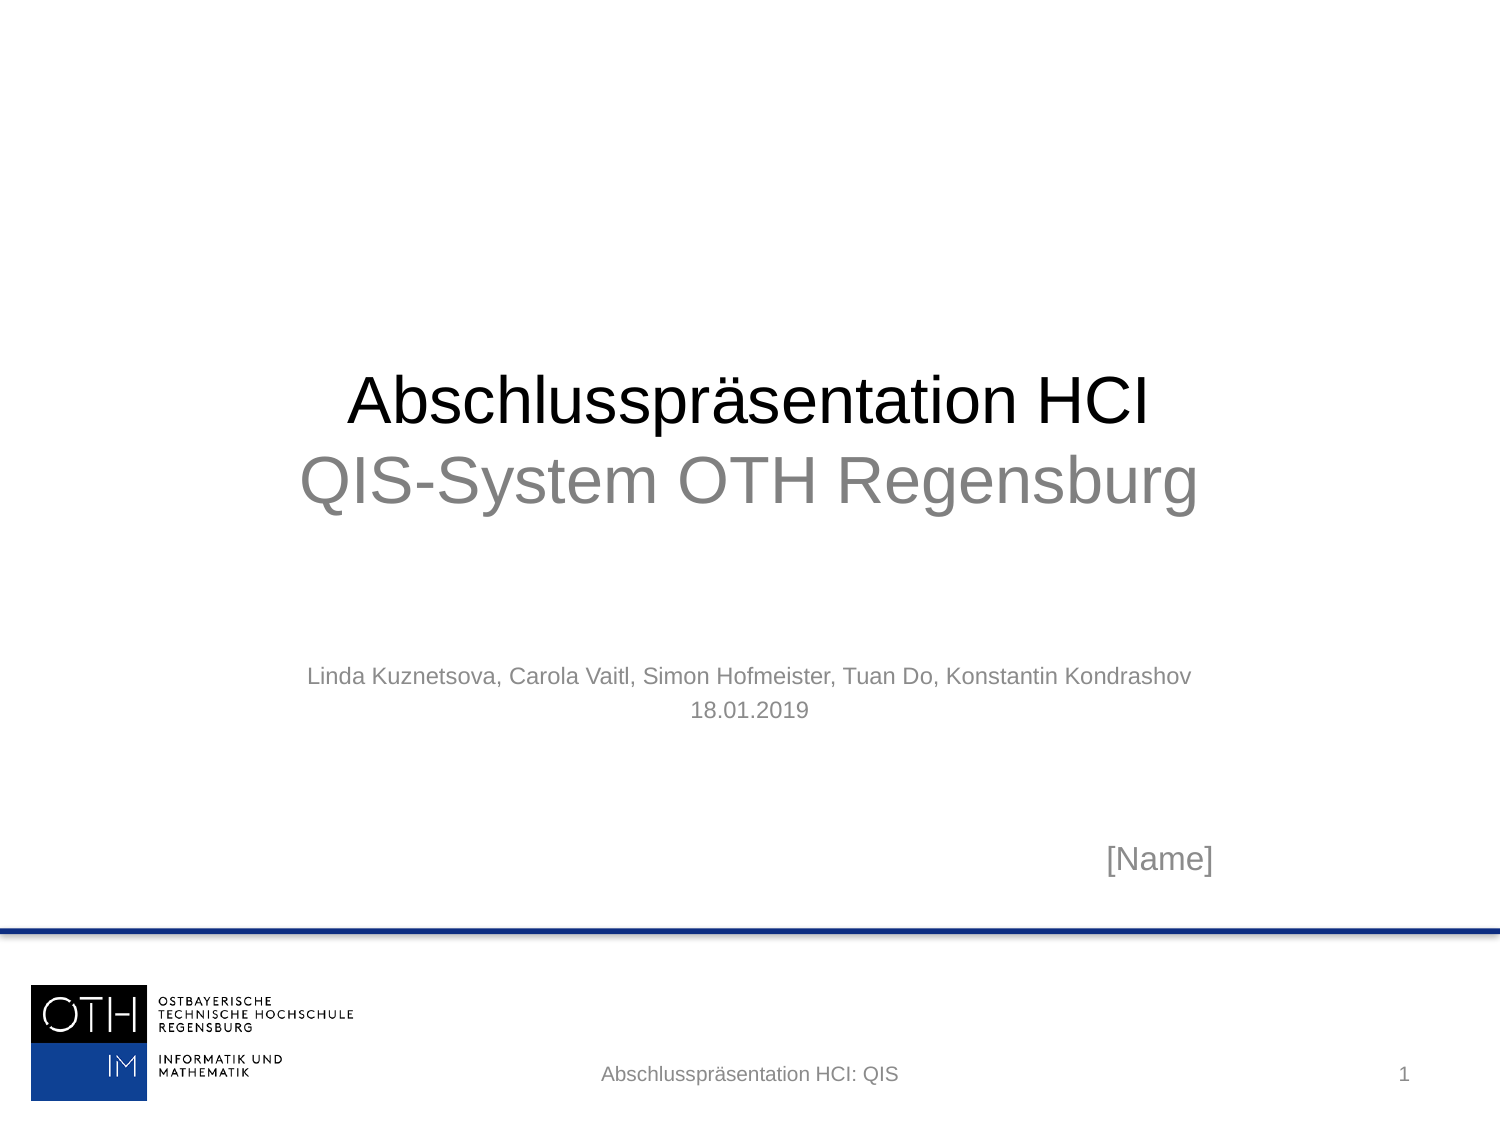

# Abschlusspräsentation HCI QIS-System OTH Regensburg
Linda Kuznetsova, Carola Vaitl, Simon Hofmeister, Tuan Do, Konstantin Kondrashov
18.01.2019
Abschlusspräsentation HCI: QIS
1